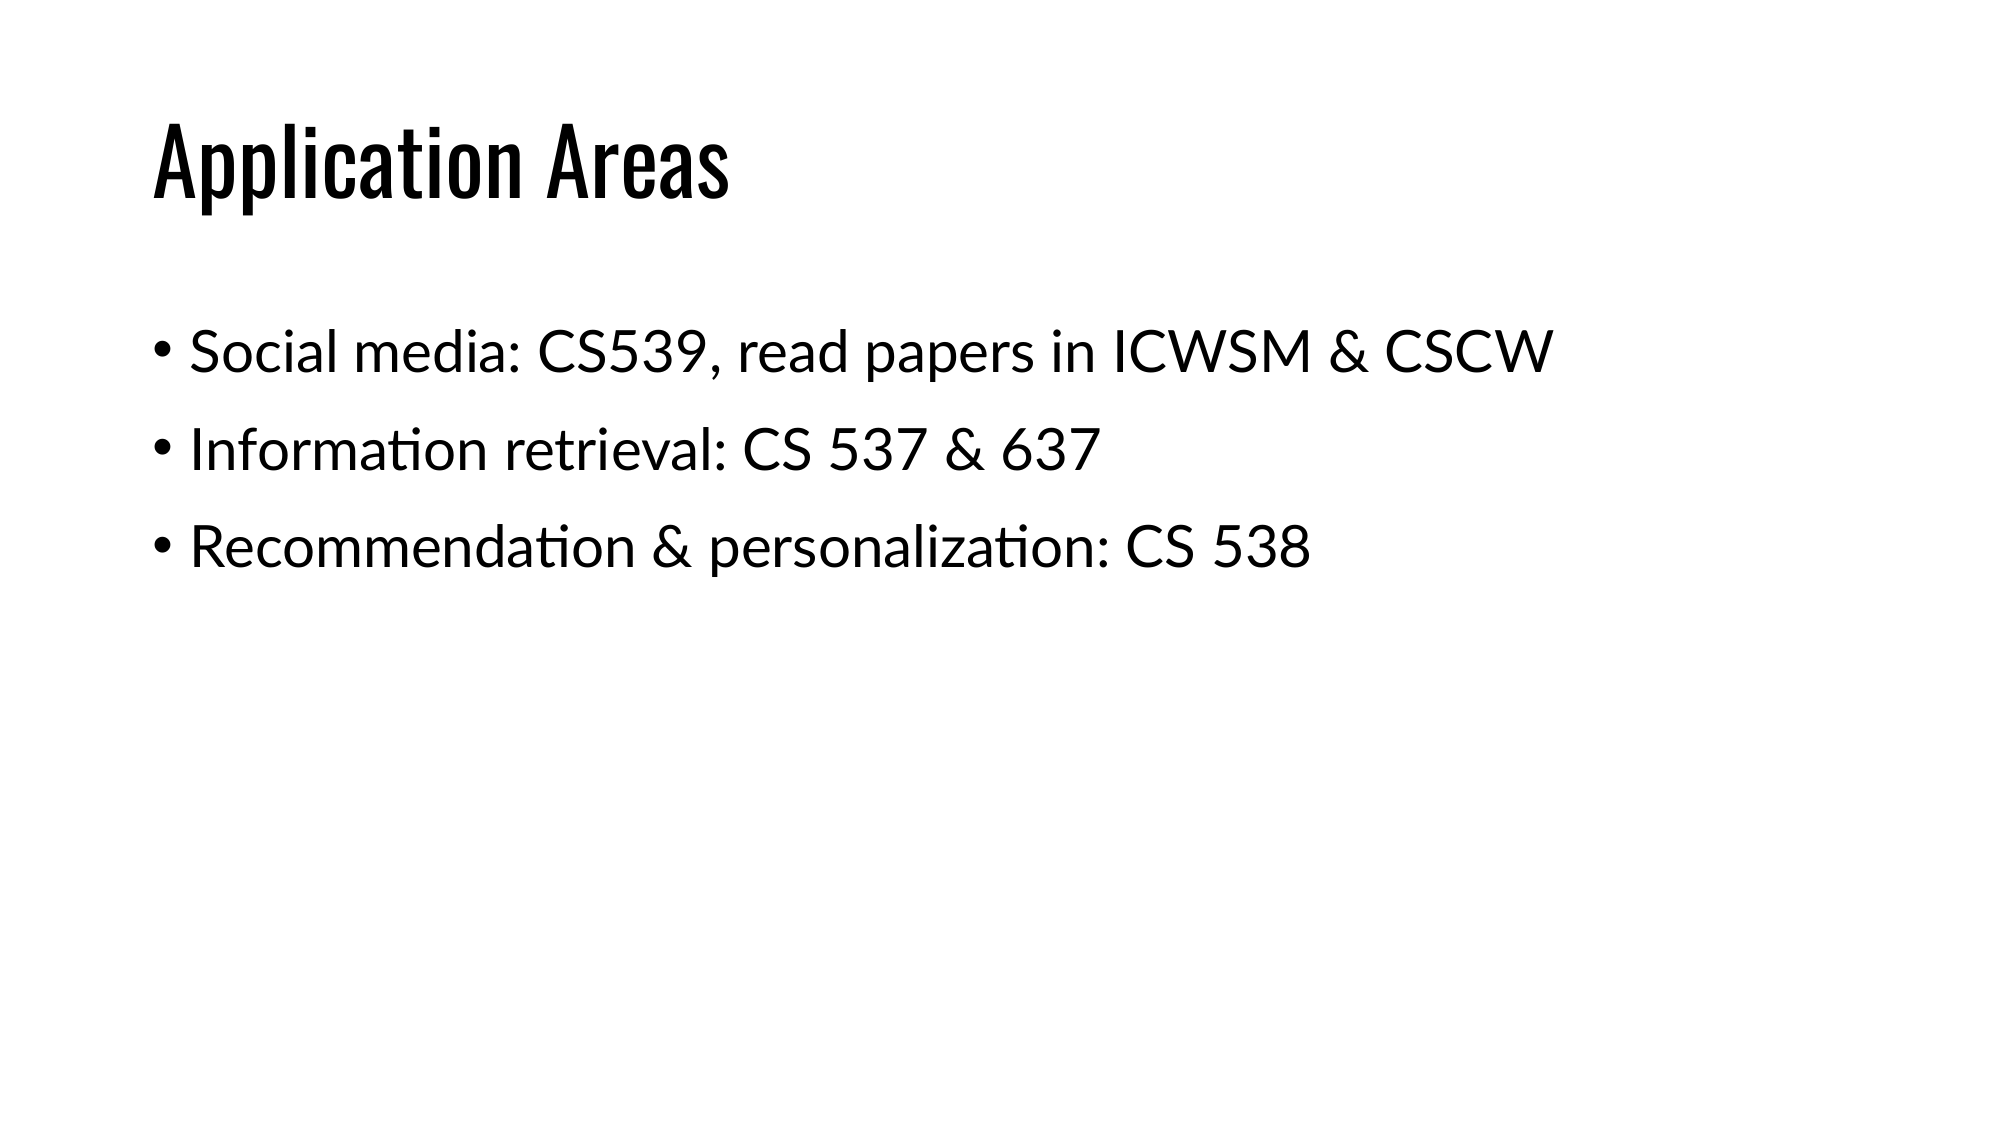

# Application Areas
Social media: CS539, read papers in ICWSM & CSCW
Information retrieval: CS 537 & 637
Recommendation & personalization: CS 538